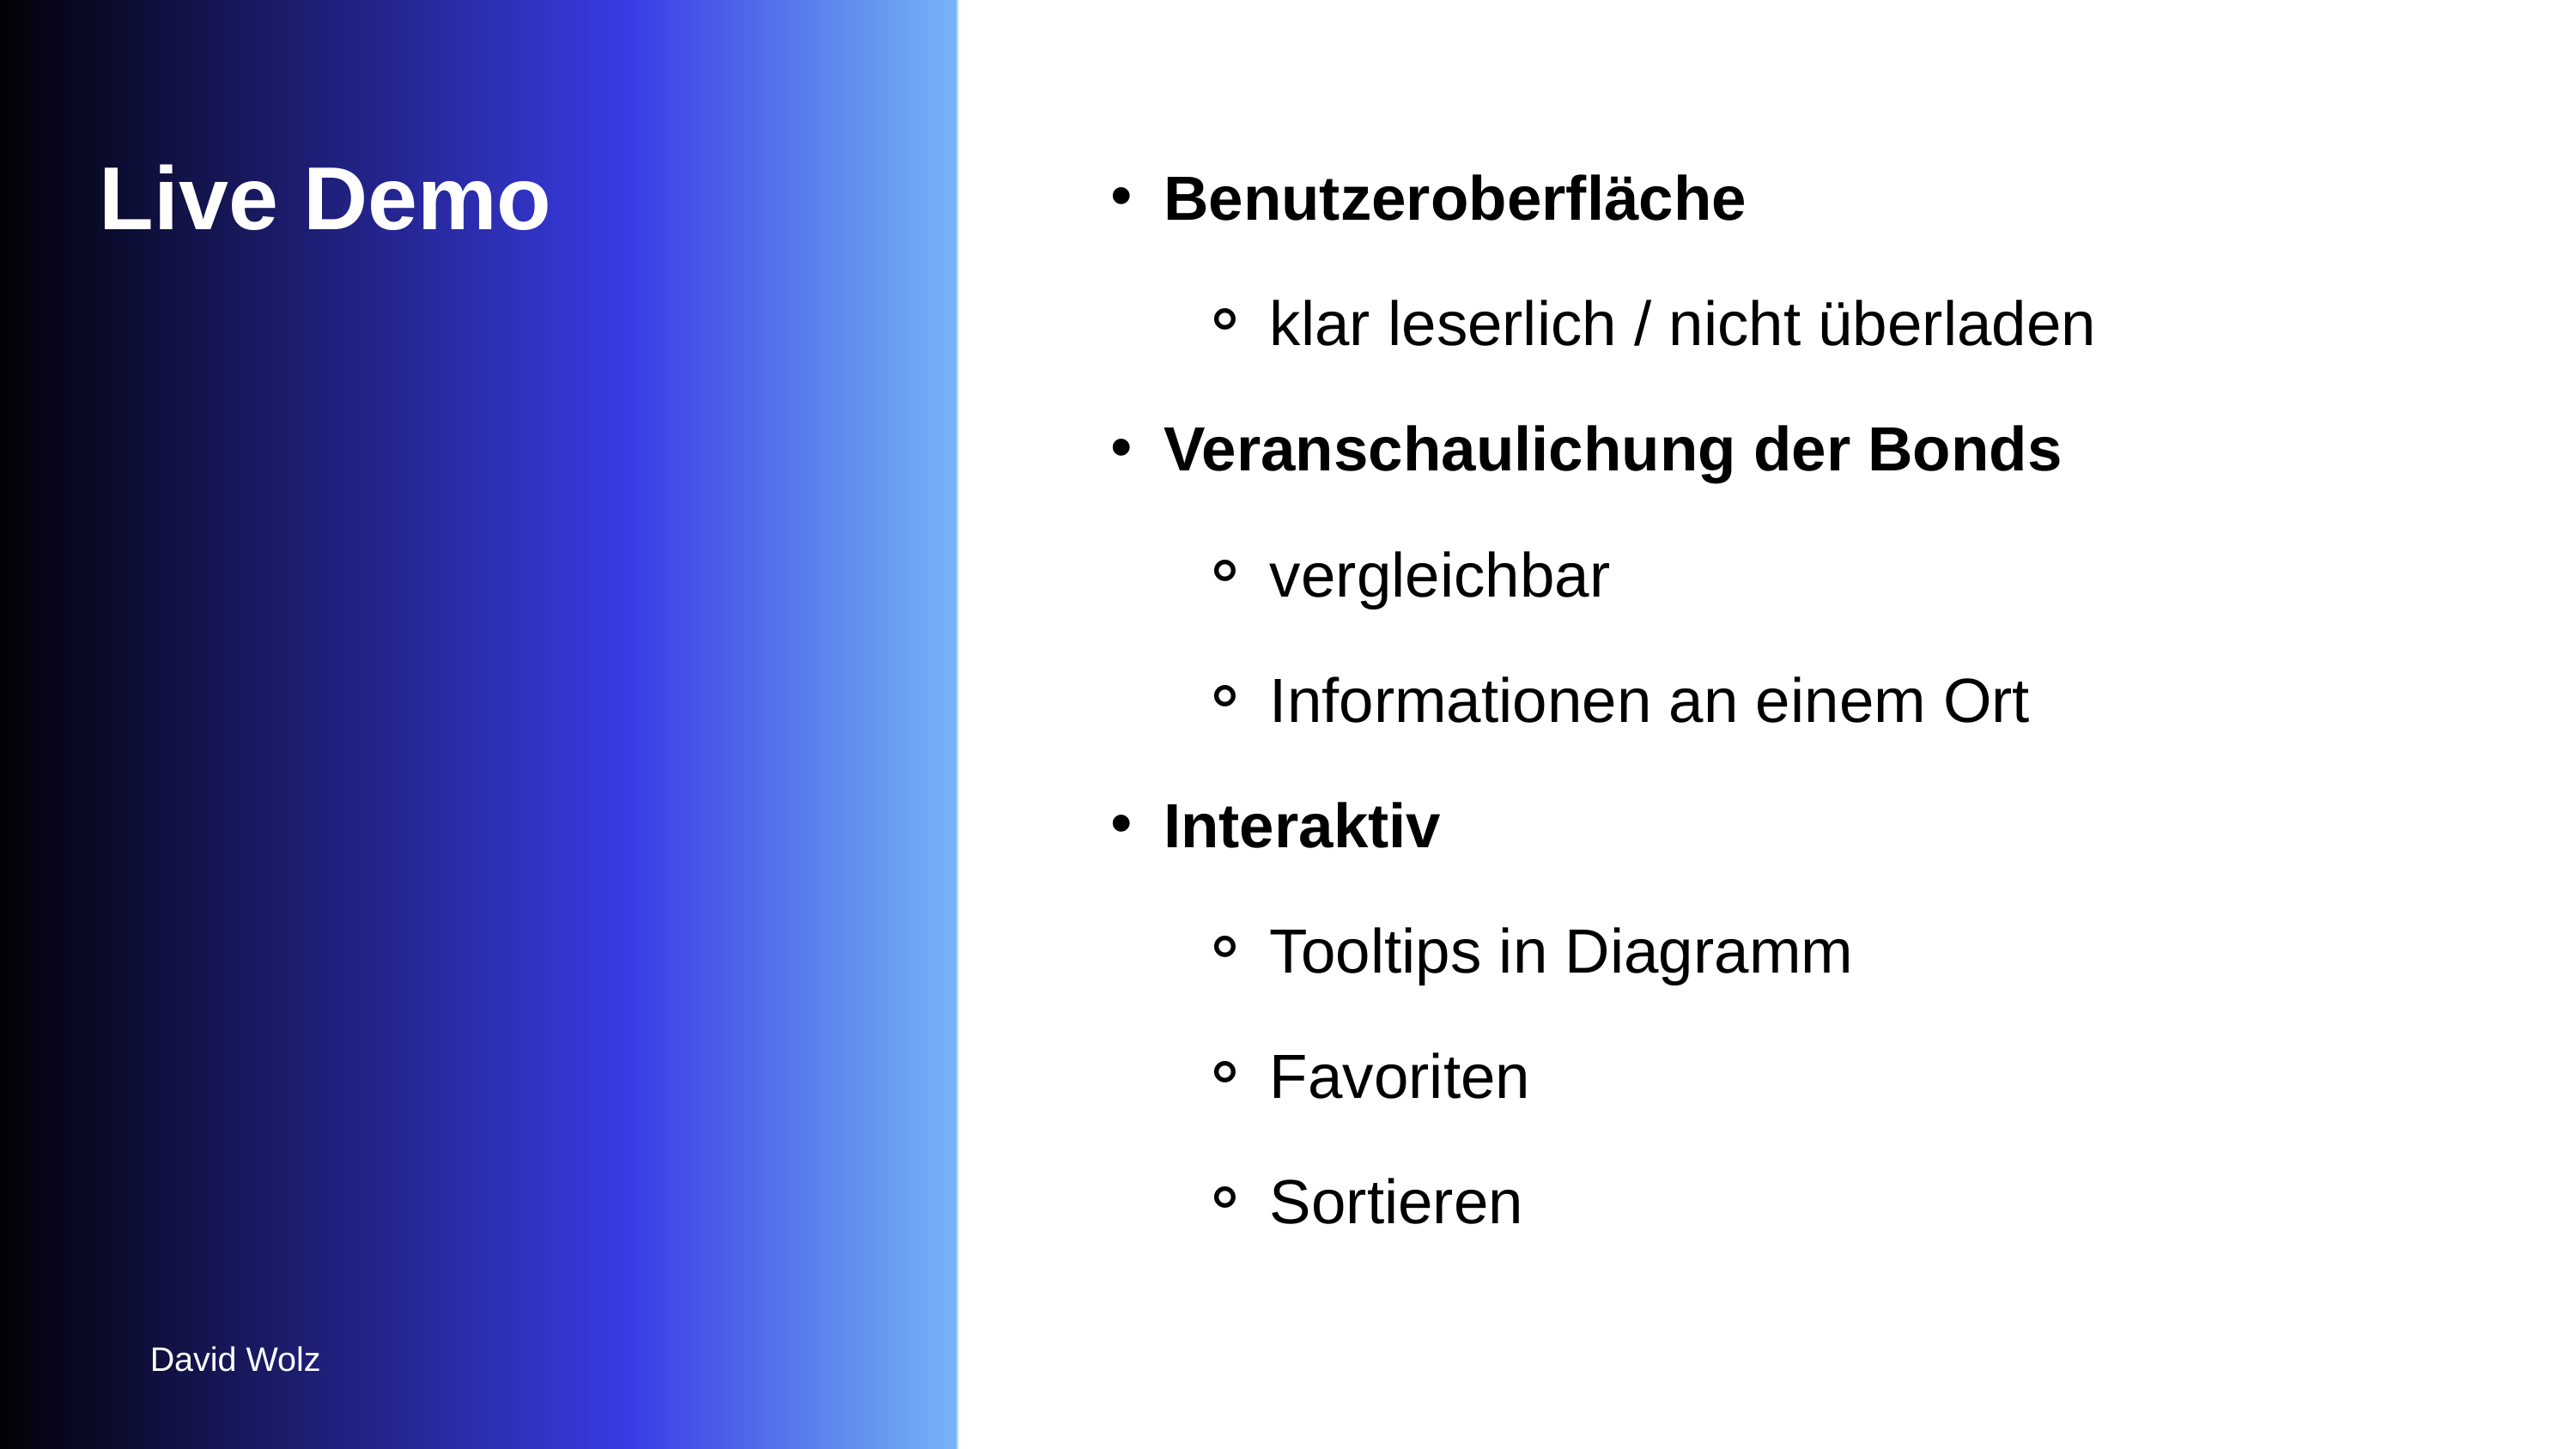

Benutzeroberfläche
klar leserlich / nicht überladen
Veranschaulichung der Bonds
vergleichbar
Informationen an einem Ort
Interaktiv
Tooltips in Diagramm
Favoriten
Sortieren

Live Demo

David Wolz